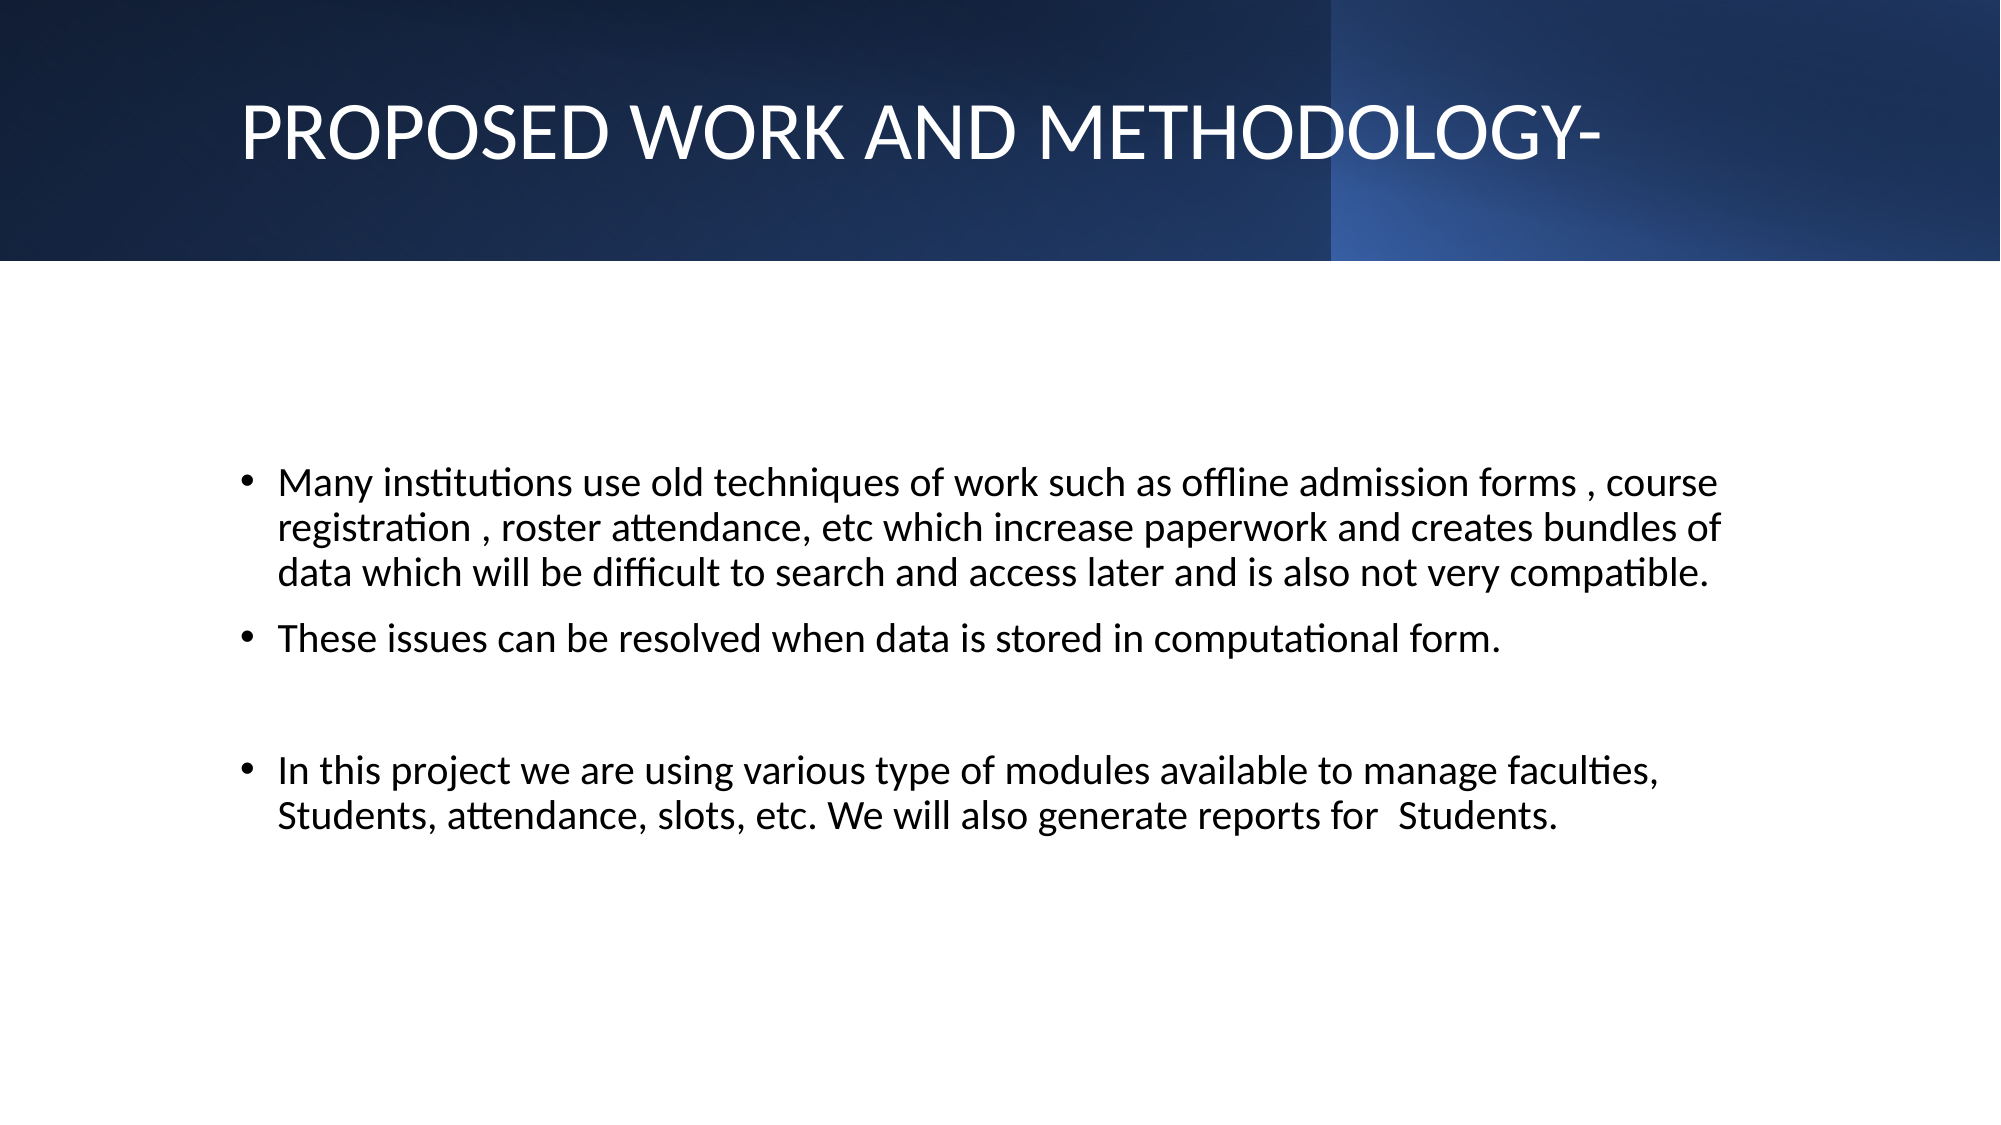

# PROPOSED WORK AND METHODOLOGY-
Many institutions use old techniques of work such as offline admission forms , course registration , roster attendance, etc which increase paperwork and creates bundles of data which will be difficult to search and access later and is also not very compatible.
These issues can be resolved when data is stored in computational form.

In this project we are using various type of modules available to manage faculties, Students, attendance, slots, etc. We will also generate reports for  Students.